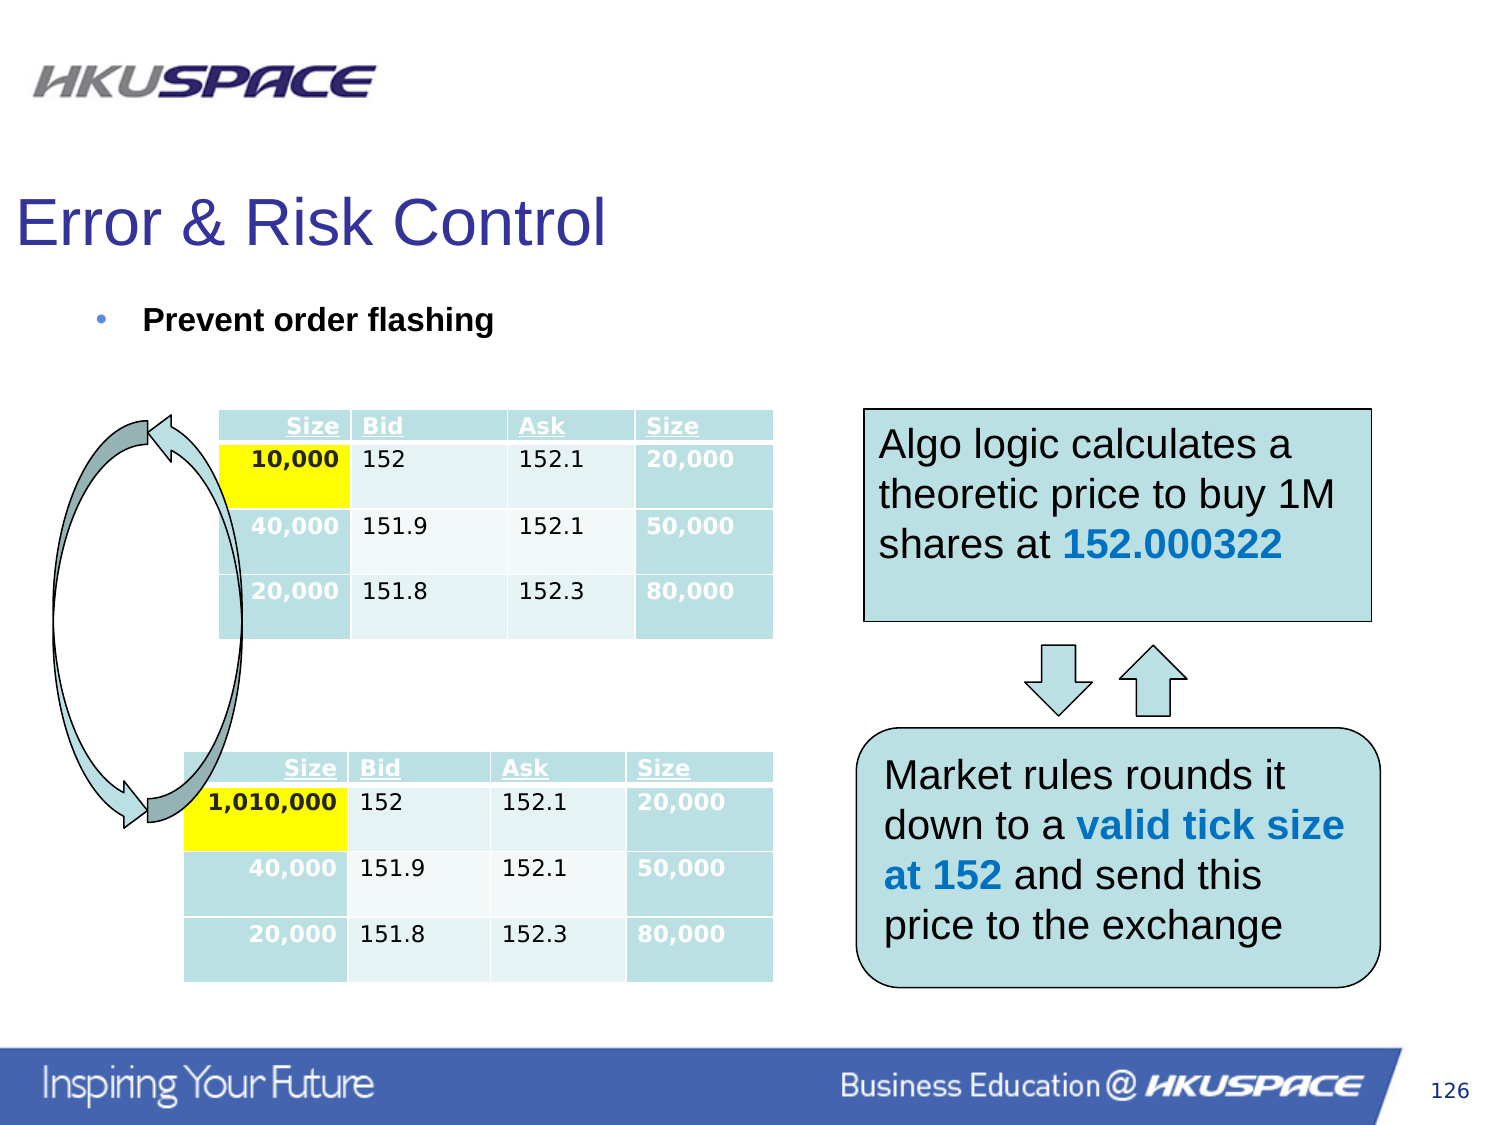

Error & Risk Control
Prevent order flashing

| Size | Bid | Ask | Size |
| --- | --- | --- | --- |
| 10,000 | 152 | 152.1 | 20,000 |
| 40,000 | 151.9 | 152.1 | 50,000 |
| 20,000 | 151.8 | 152.3 | 80,000 |
Algo logic calculates a theoretic price to buy 1M shares at 152.000322

Market rules rounds it down to a valid tick size at 152 and send this price to the exchange

| Size | Bid | Ask | Size |
| --- | --- | --- | --- |
| 1,010,000 | 152 | 152.1 | 20,000 |
| 40,000 | 151.9 | 152.1 | 50,000 |
| 20,000 | 151.8 | 152.3 | 80,000 |
126